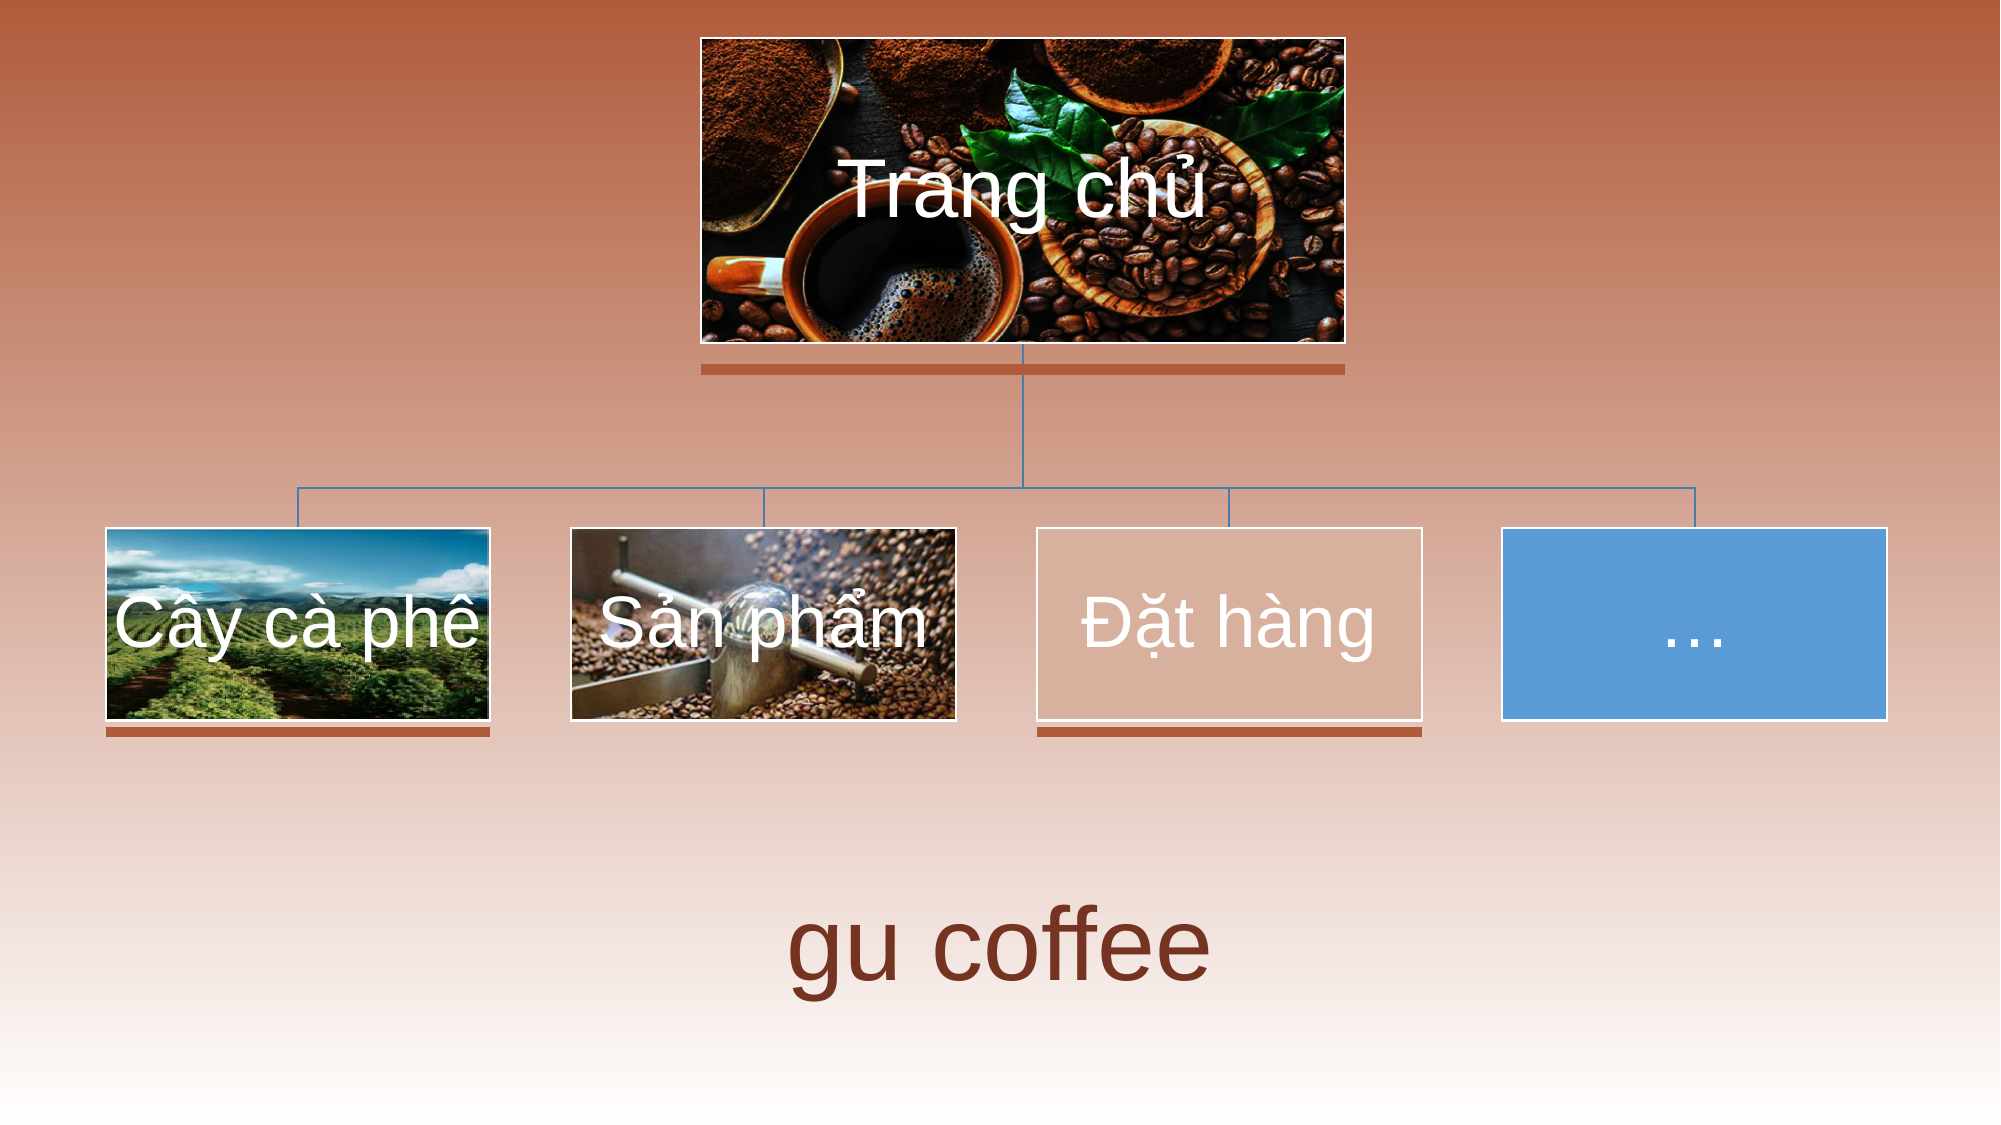

Trang chủ

Cây cà phê
Sản phẩm
Đặt hàng
…
gu coffee